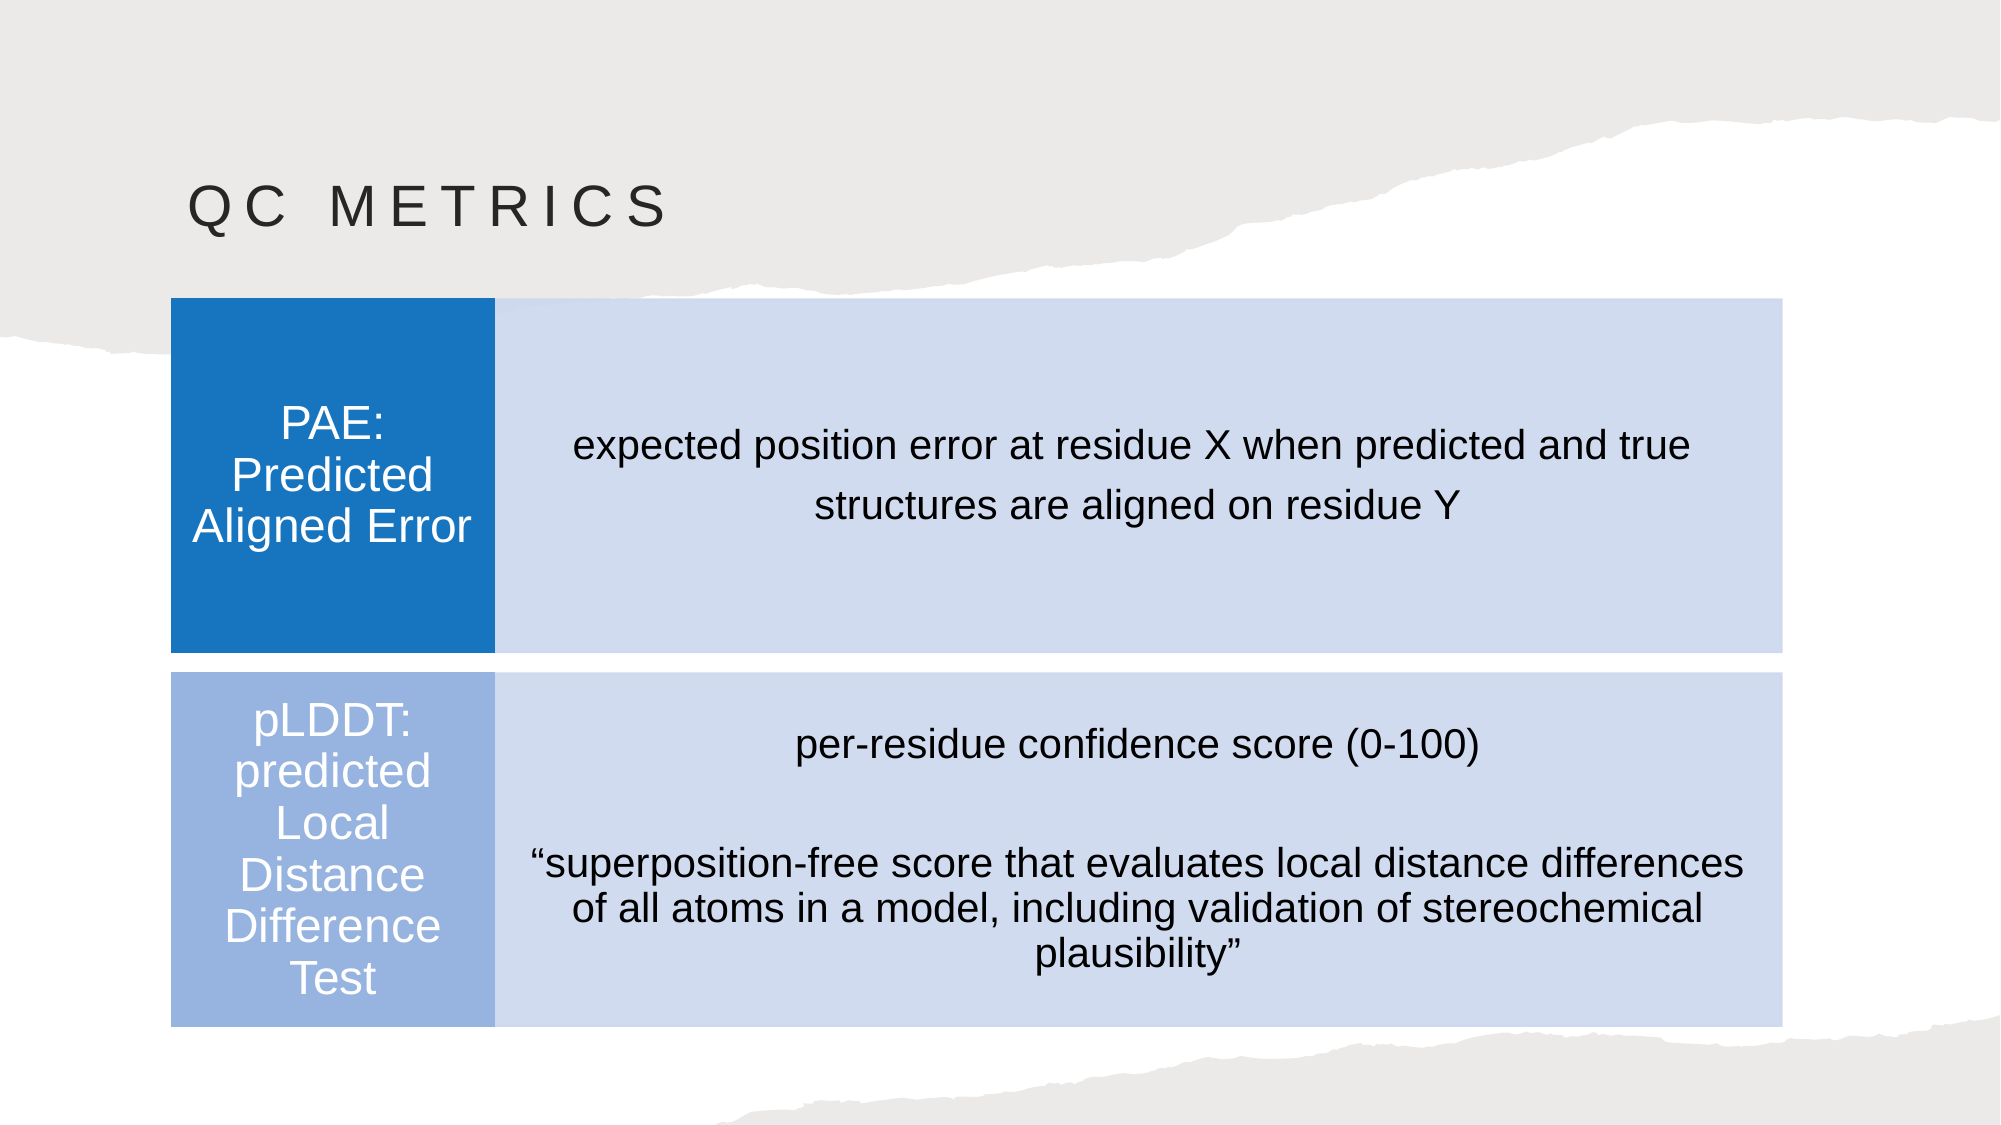

# QC METRICS
expected position error at residue X when predicted and true
structures are aligned on residue Y
PAE: Predicted Aligned Error
per-residue confidence score (0-100)

“superposition-free score that evaluates local distance differences of all atoms in a model, including validation of stereochemical plausibility”
pLDDT: predicted Local Distance Difference Test